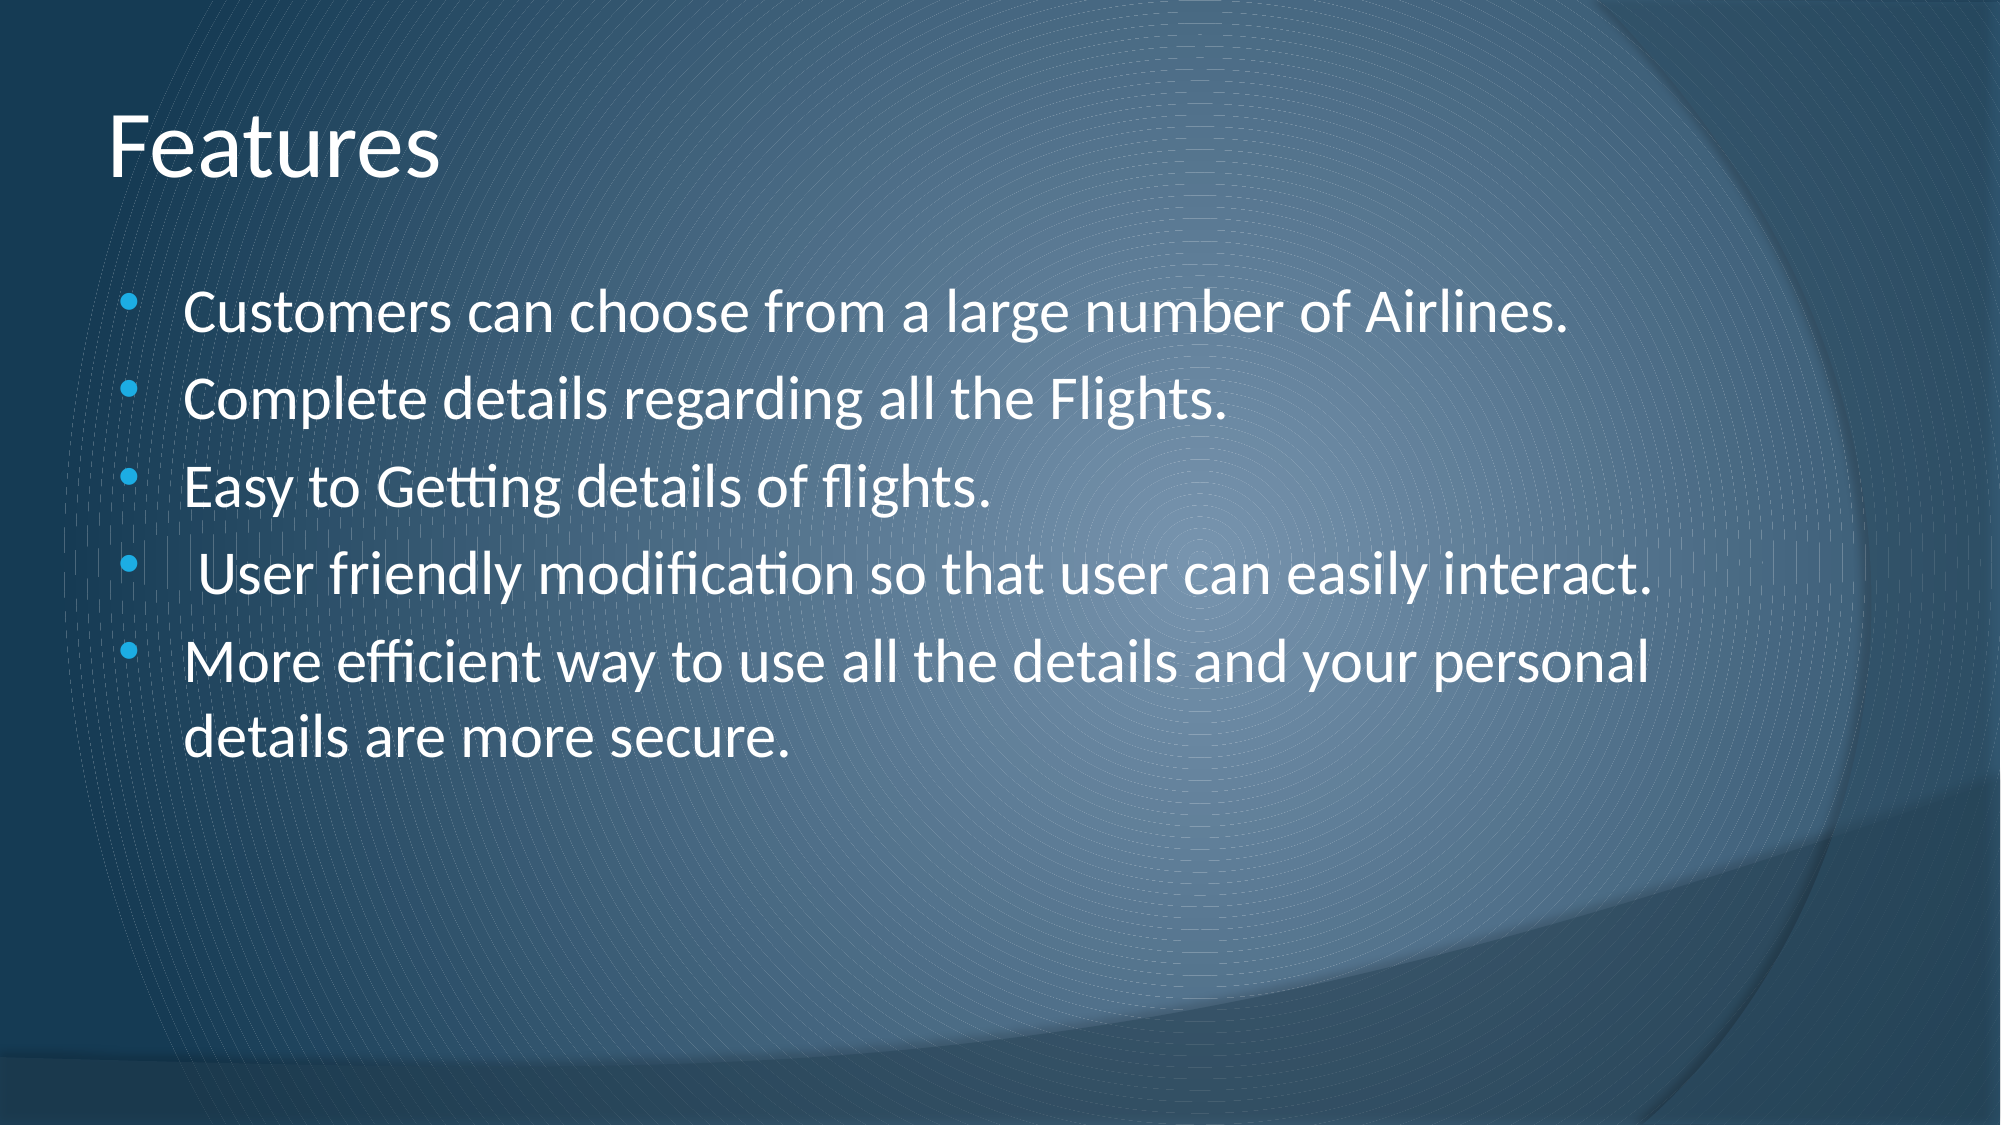

# Features
Customers can choose from a large number of Airlines.
Complete details regarding all the Flights.
Easy to Getting details of flights.
 User friendly modification so that user can easily interact.
More efficient way to use all the details and your personal details are more secure.